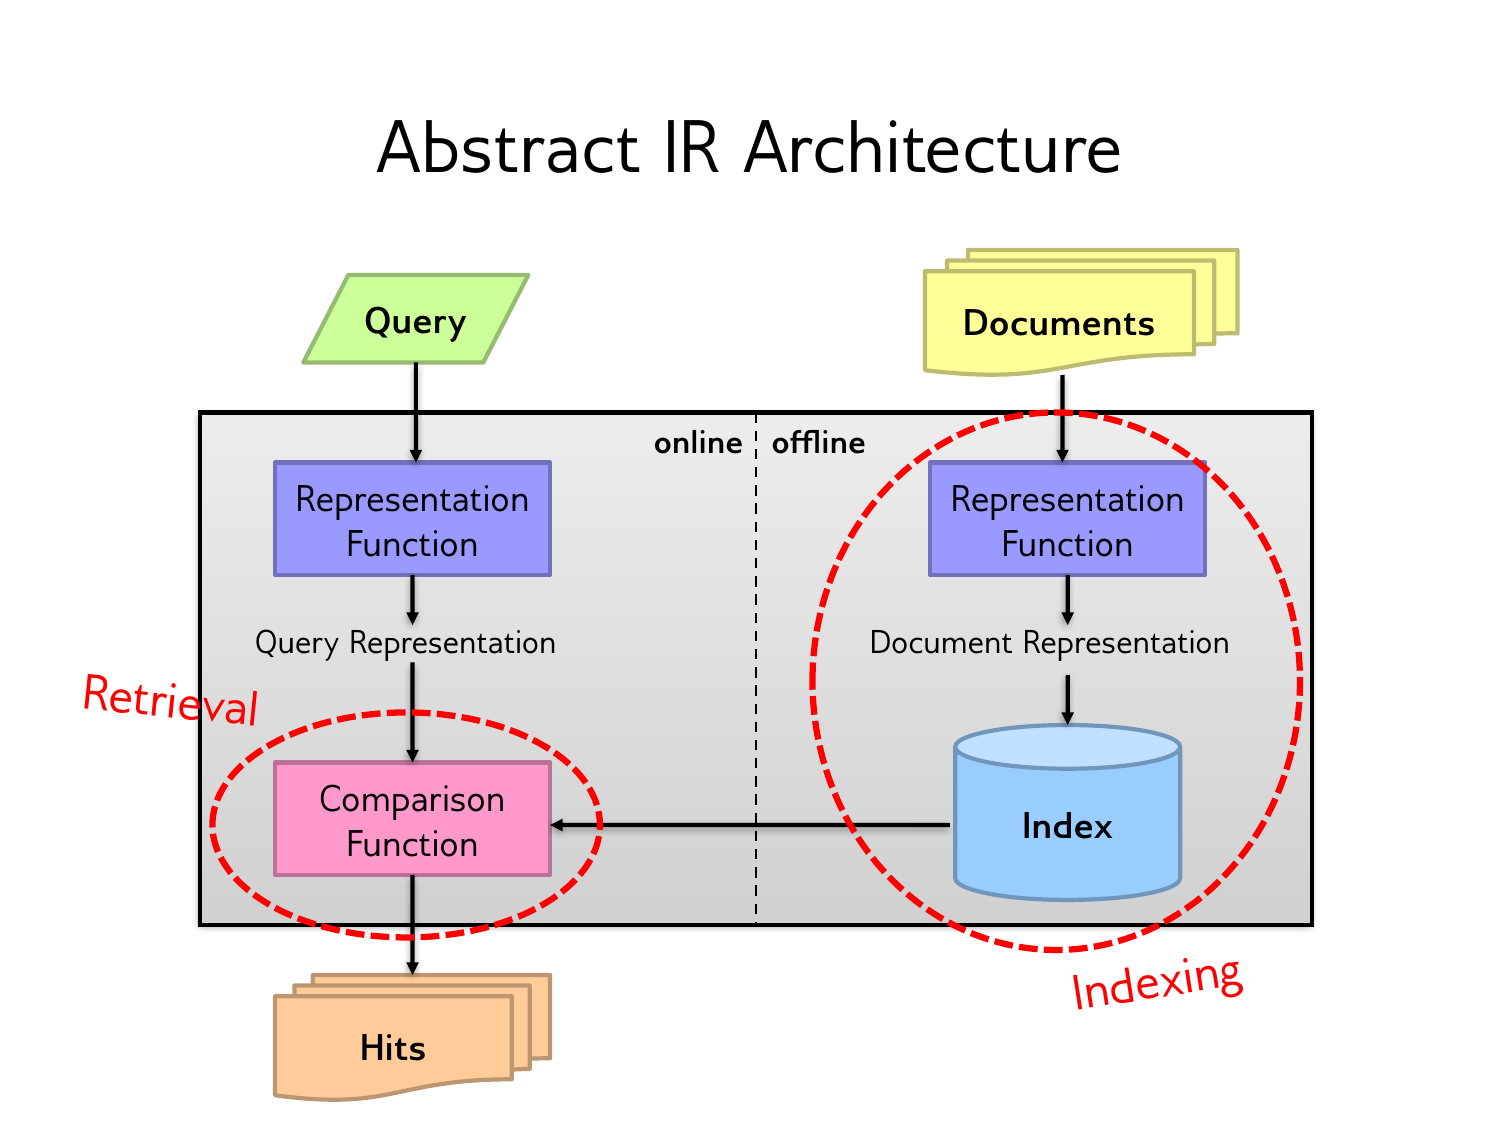

Abstract IR Architecture
Documents
Query

online
offline

Representation
Function
Representation
Function

Query Representation
Document Representation
Retrieval

Index
Comparison
Function

Indexing
Hits